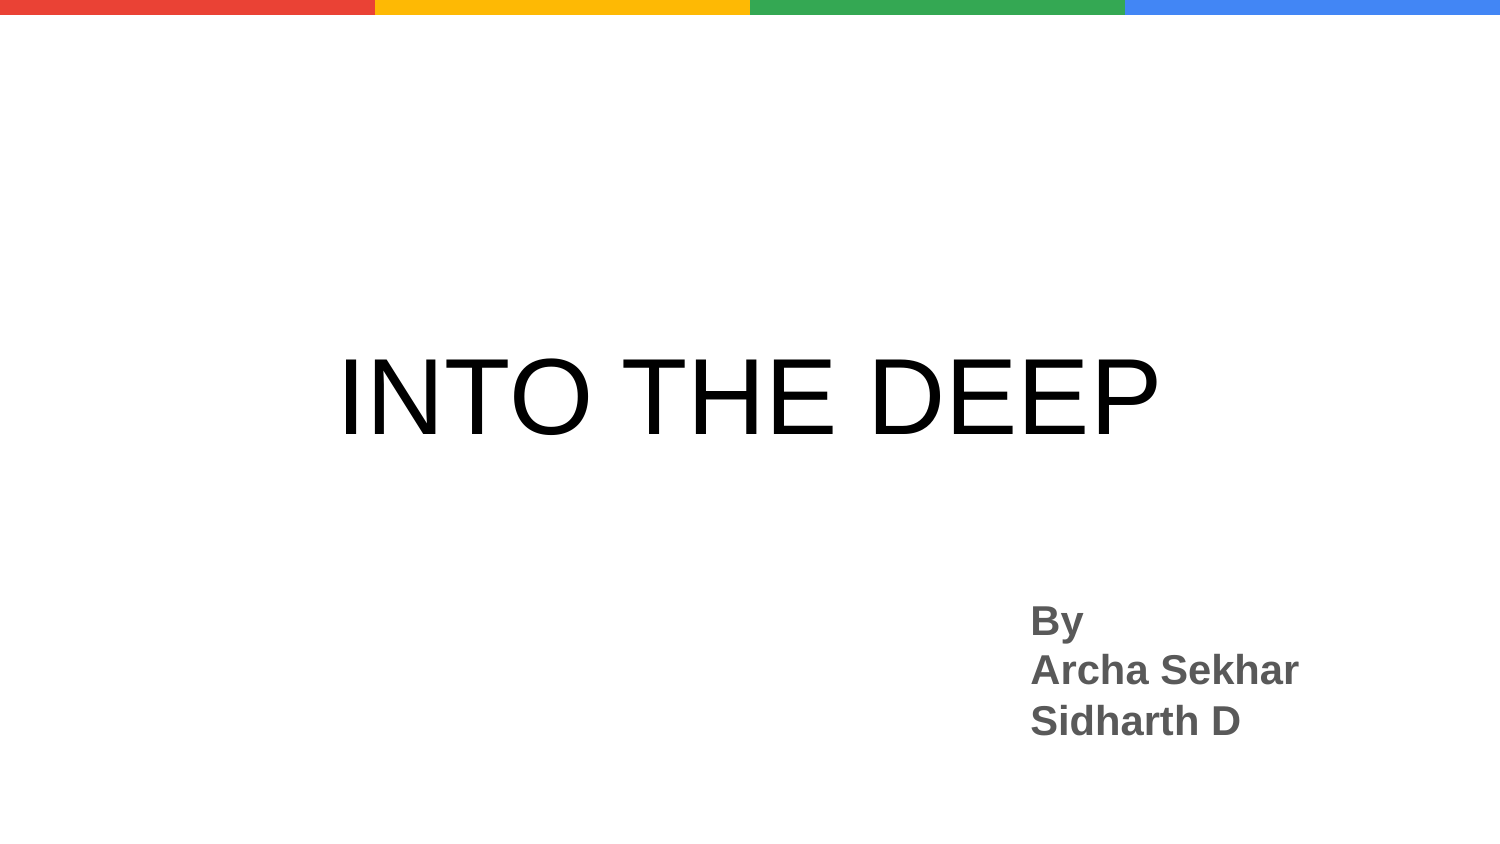

# INTO THE DEEP
By
Archa Sekhar
Sidharth D